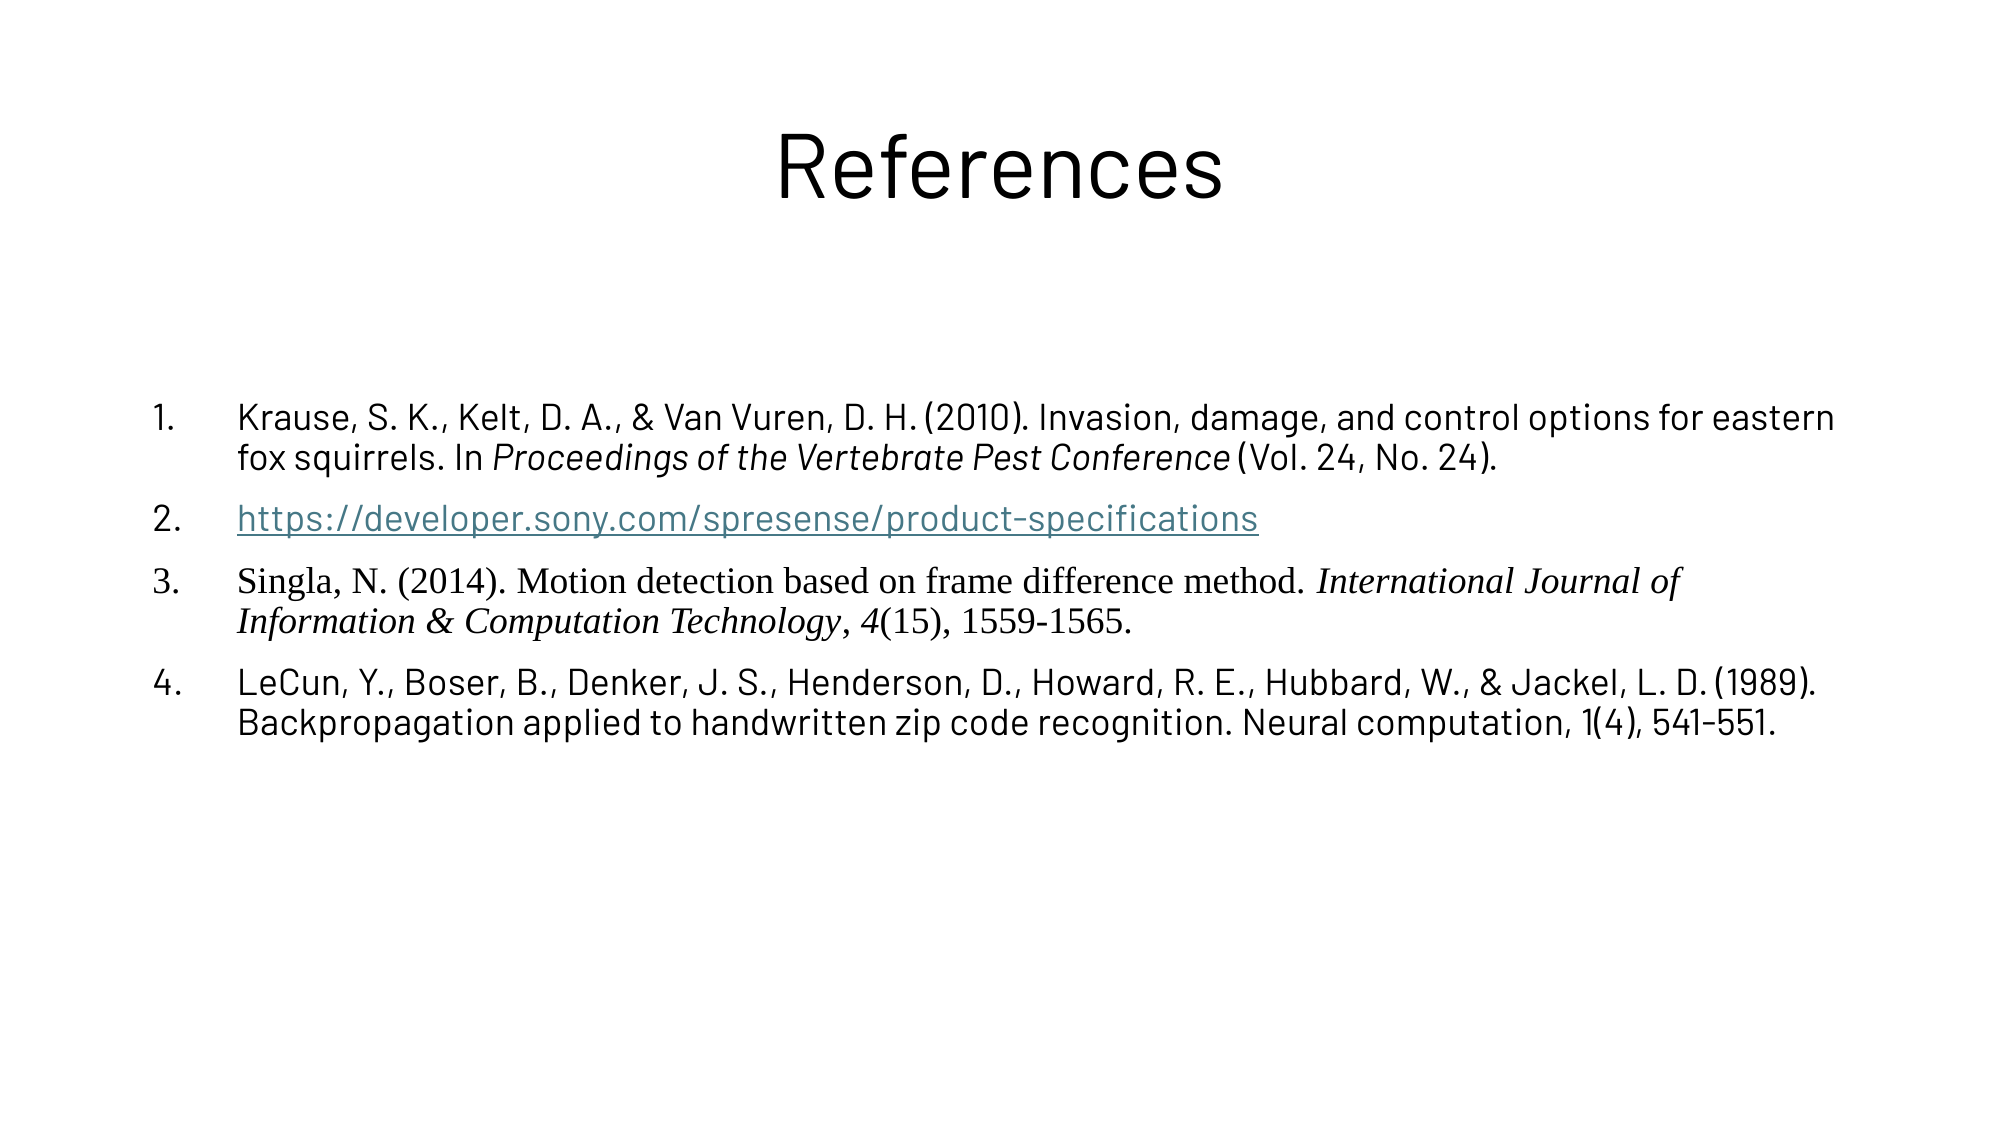

# References

Krause, S. K., Kelt, D. A., & Van Vuren, D. H. (2010). Invasion, damage, and control options for eastern fox squirrels. In Proceedings of the Vertebrate Pest Conference (Vol. 24, No. 24).
https://developer.sony.com/spresense/product-specifications
Singla, N. (2014). Motion detection based on frame difference method. International Journal of Information & Computation Technology, 4(15), 1559-1565.
LeCun, Y., Boser, B., Denker, J. S., Henderson, D., Howard, R. E., Hubbard, W., & Jackel, L. D. (1989). Backpropagation applied to handwritten zip code recognition. Neural computation, 1(4), 541-551.